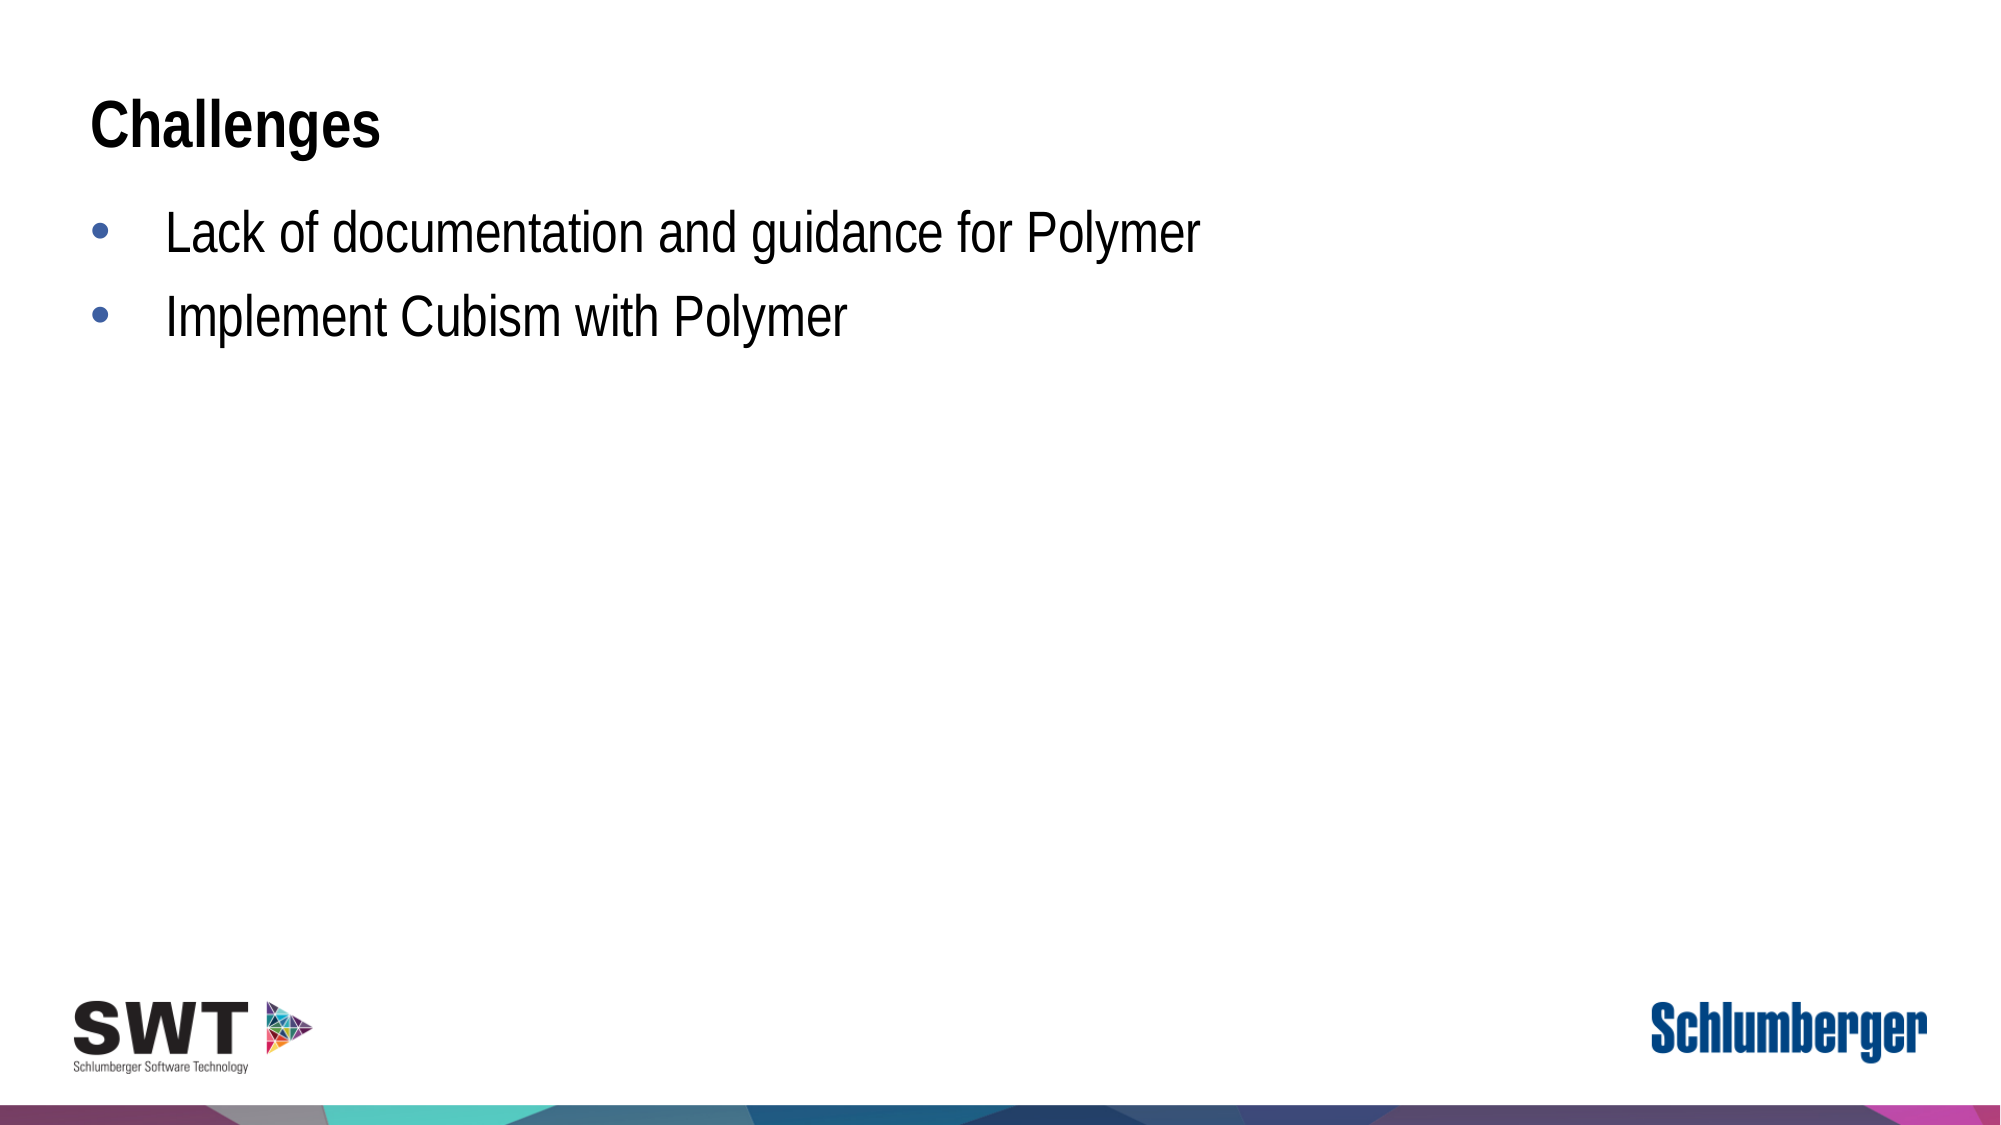

# Challenges
Lack of documentation and guidance for Polymer
Implement Cubism with Polymer